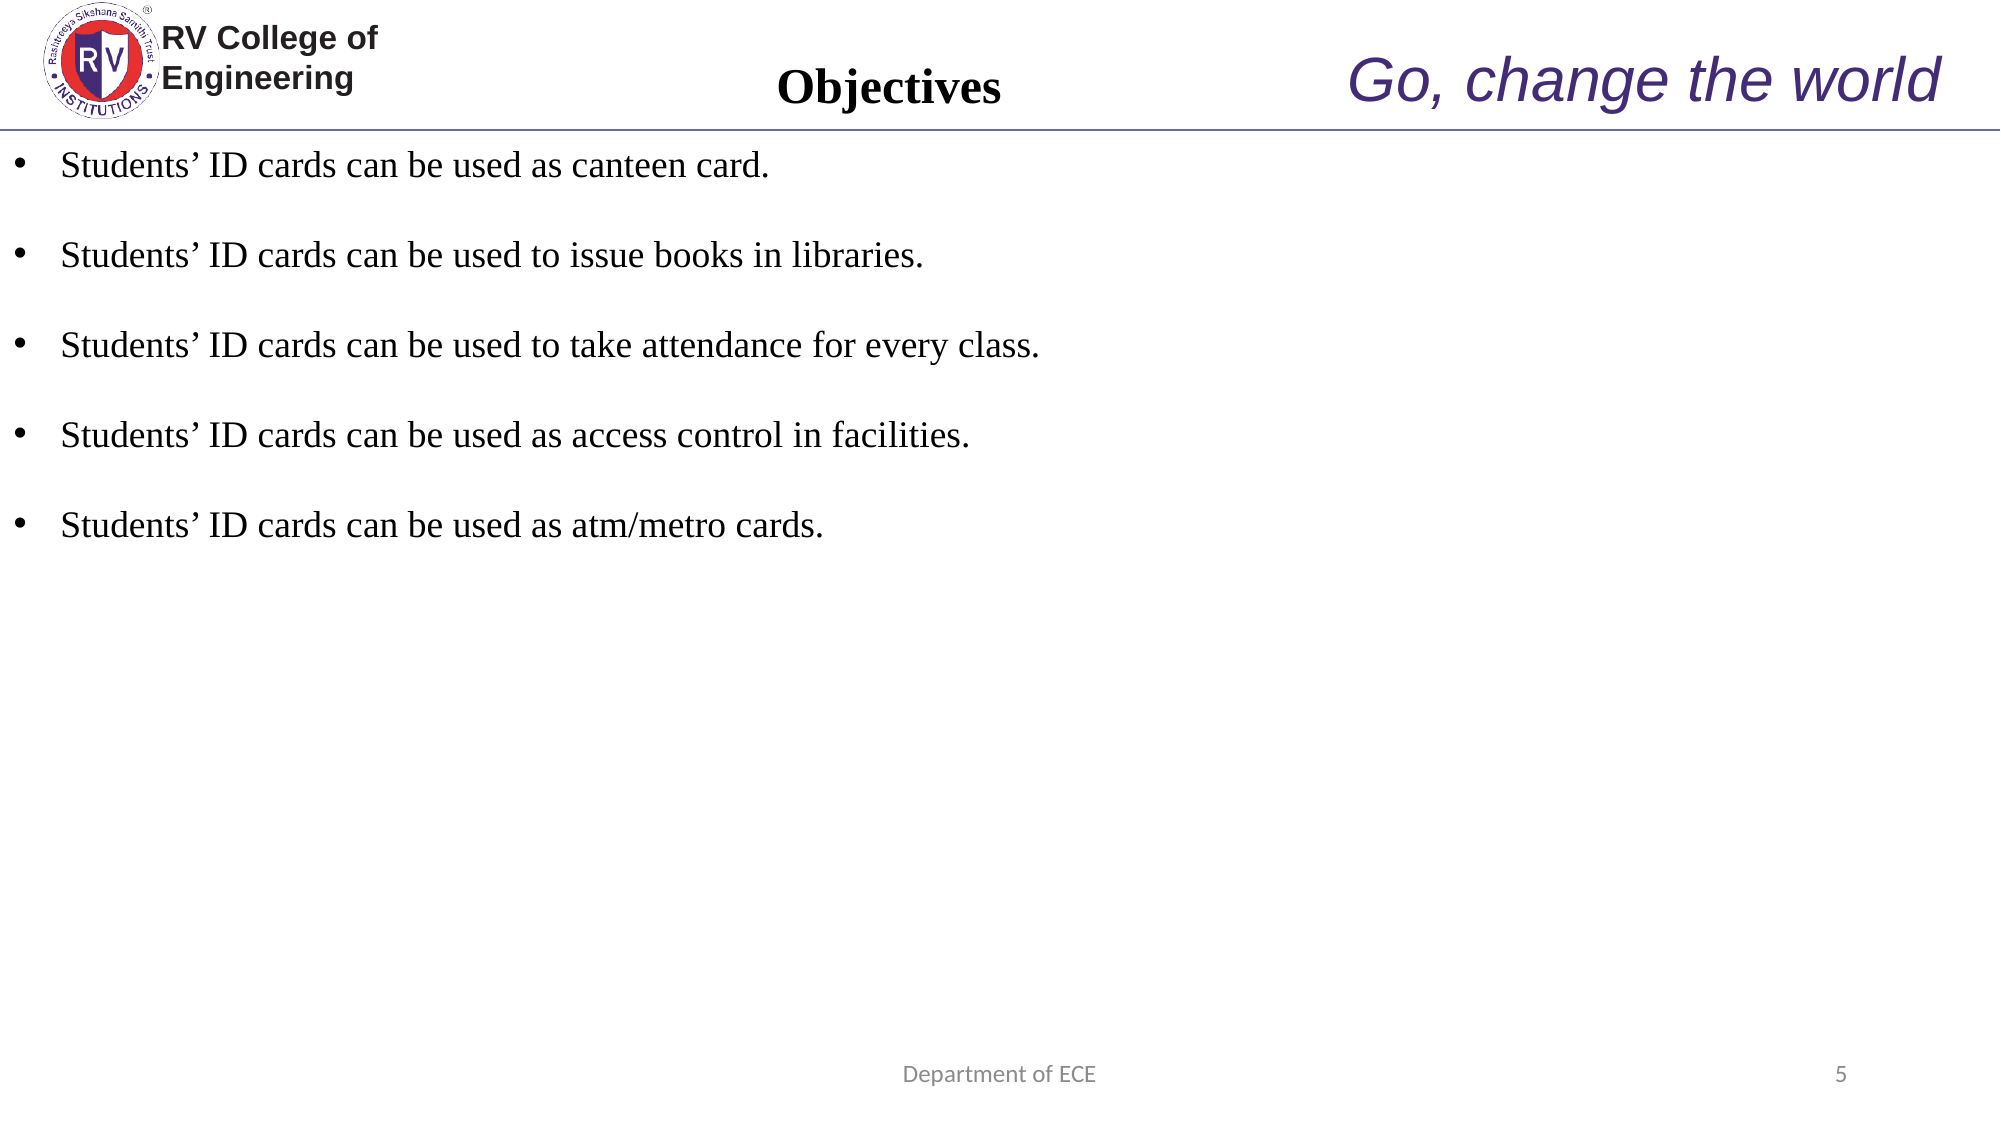

RV College of
Engineering
Go, change the world
Objectives

Students’ ID cards can be used as canteen card.

Students’ ID cards can be used to issue books in libraries.

Students’ ID cards can be used to take attendance for every class.

Students’ ID cards can be used as access control in facilities.

Students’ ID cards can be used as atm/metro cards.

Department of ECE
5